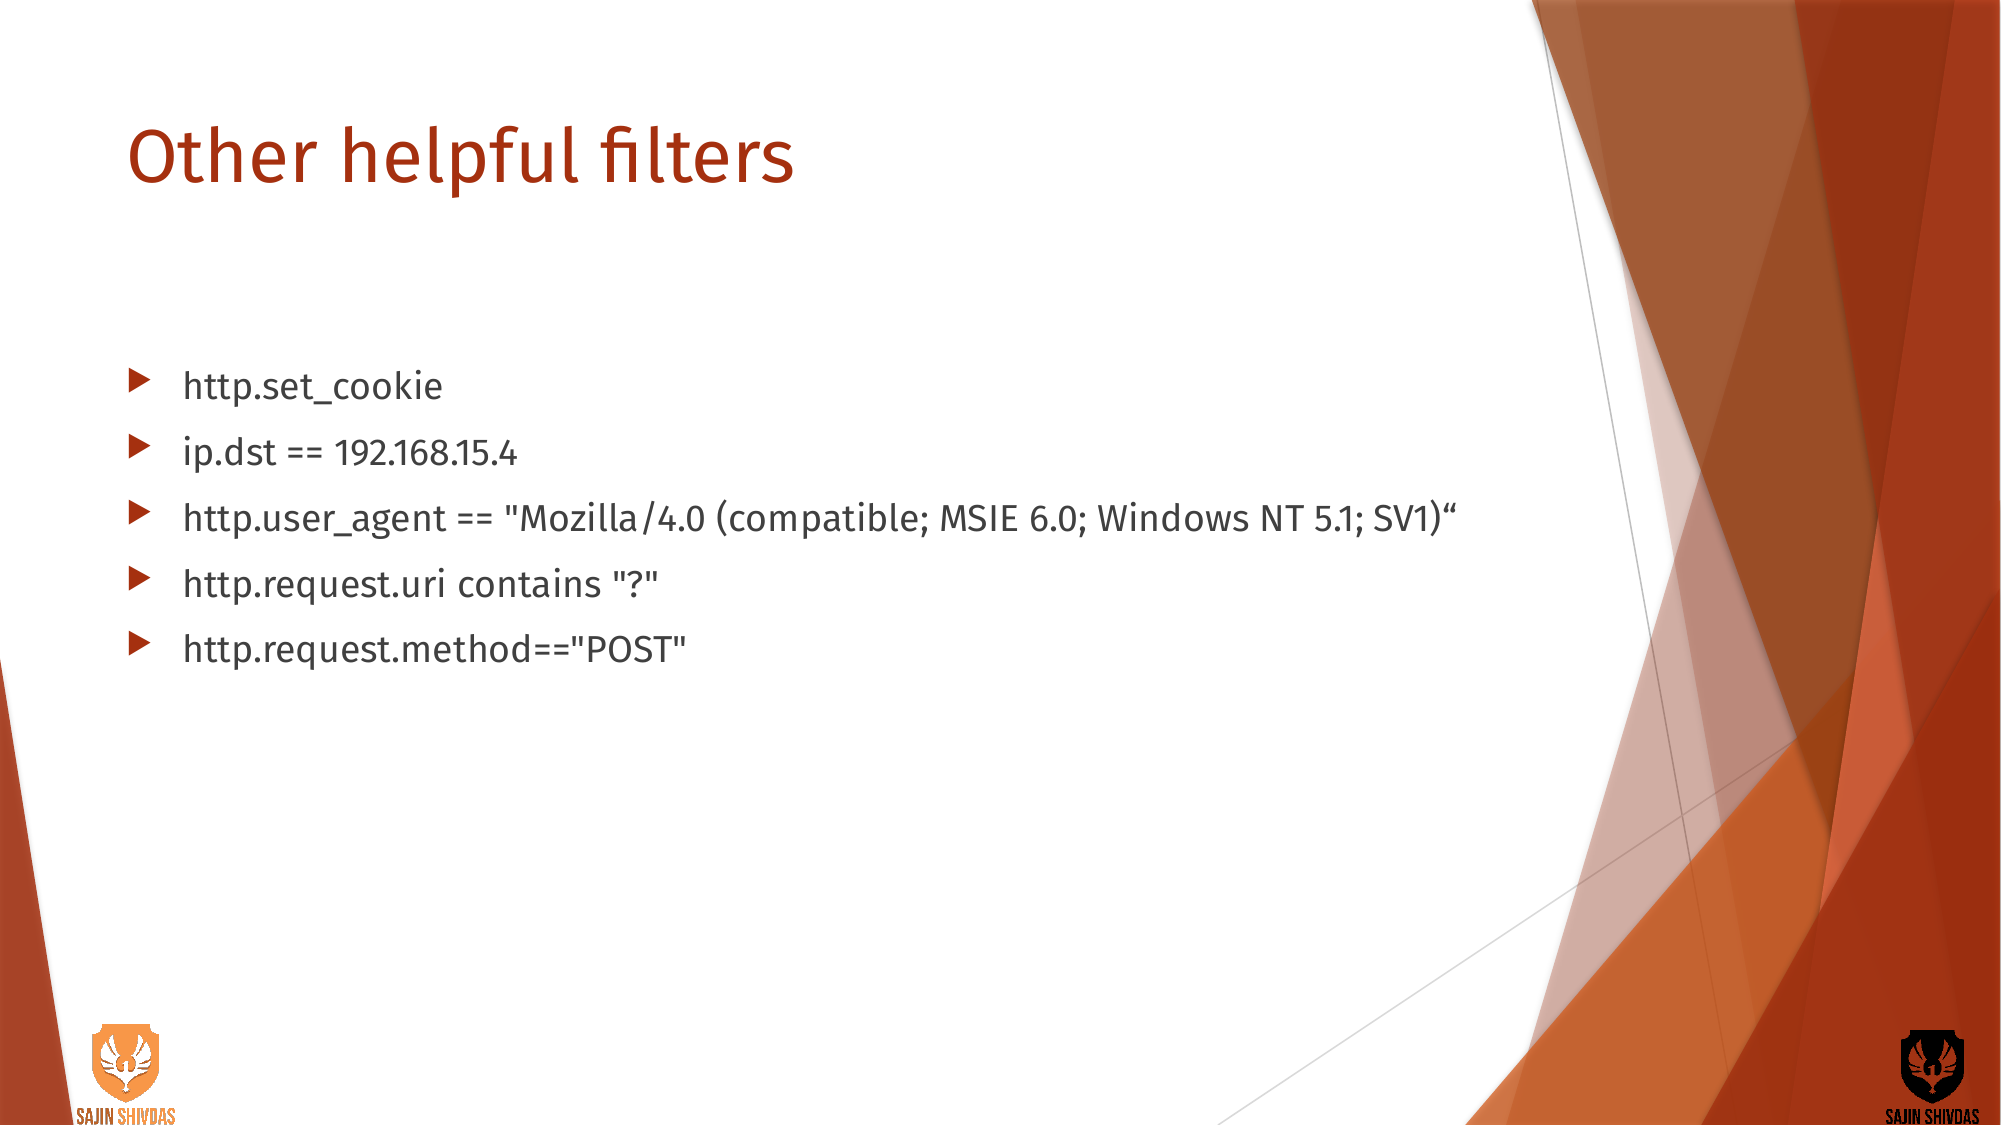

# Other helpful filters
http.set_cookie
ip.dst == 192.168.15.4
http.user_agent == "Mozilla/4.0 (compatible; MSIE 6.0; Windows NT 5.1; SV1)“
http.request.uri contains "?"
http.request.method=="POST"